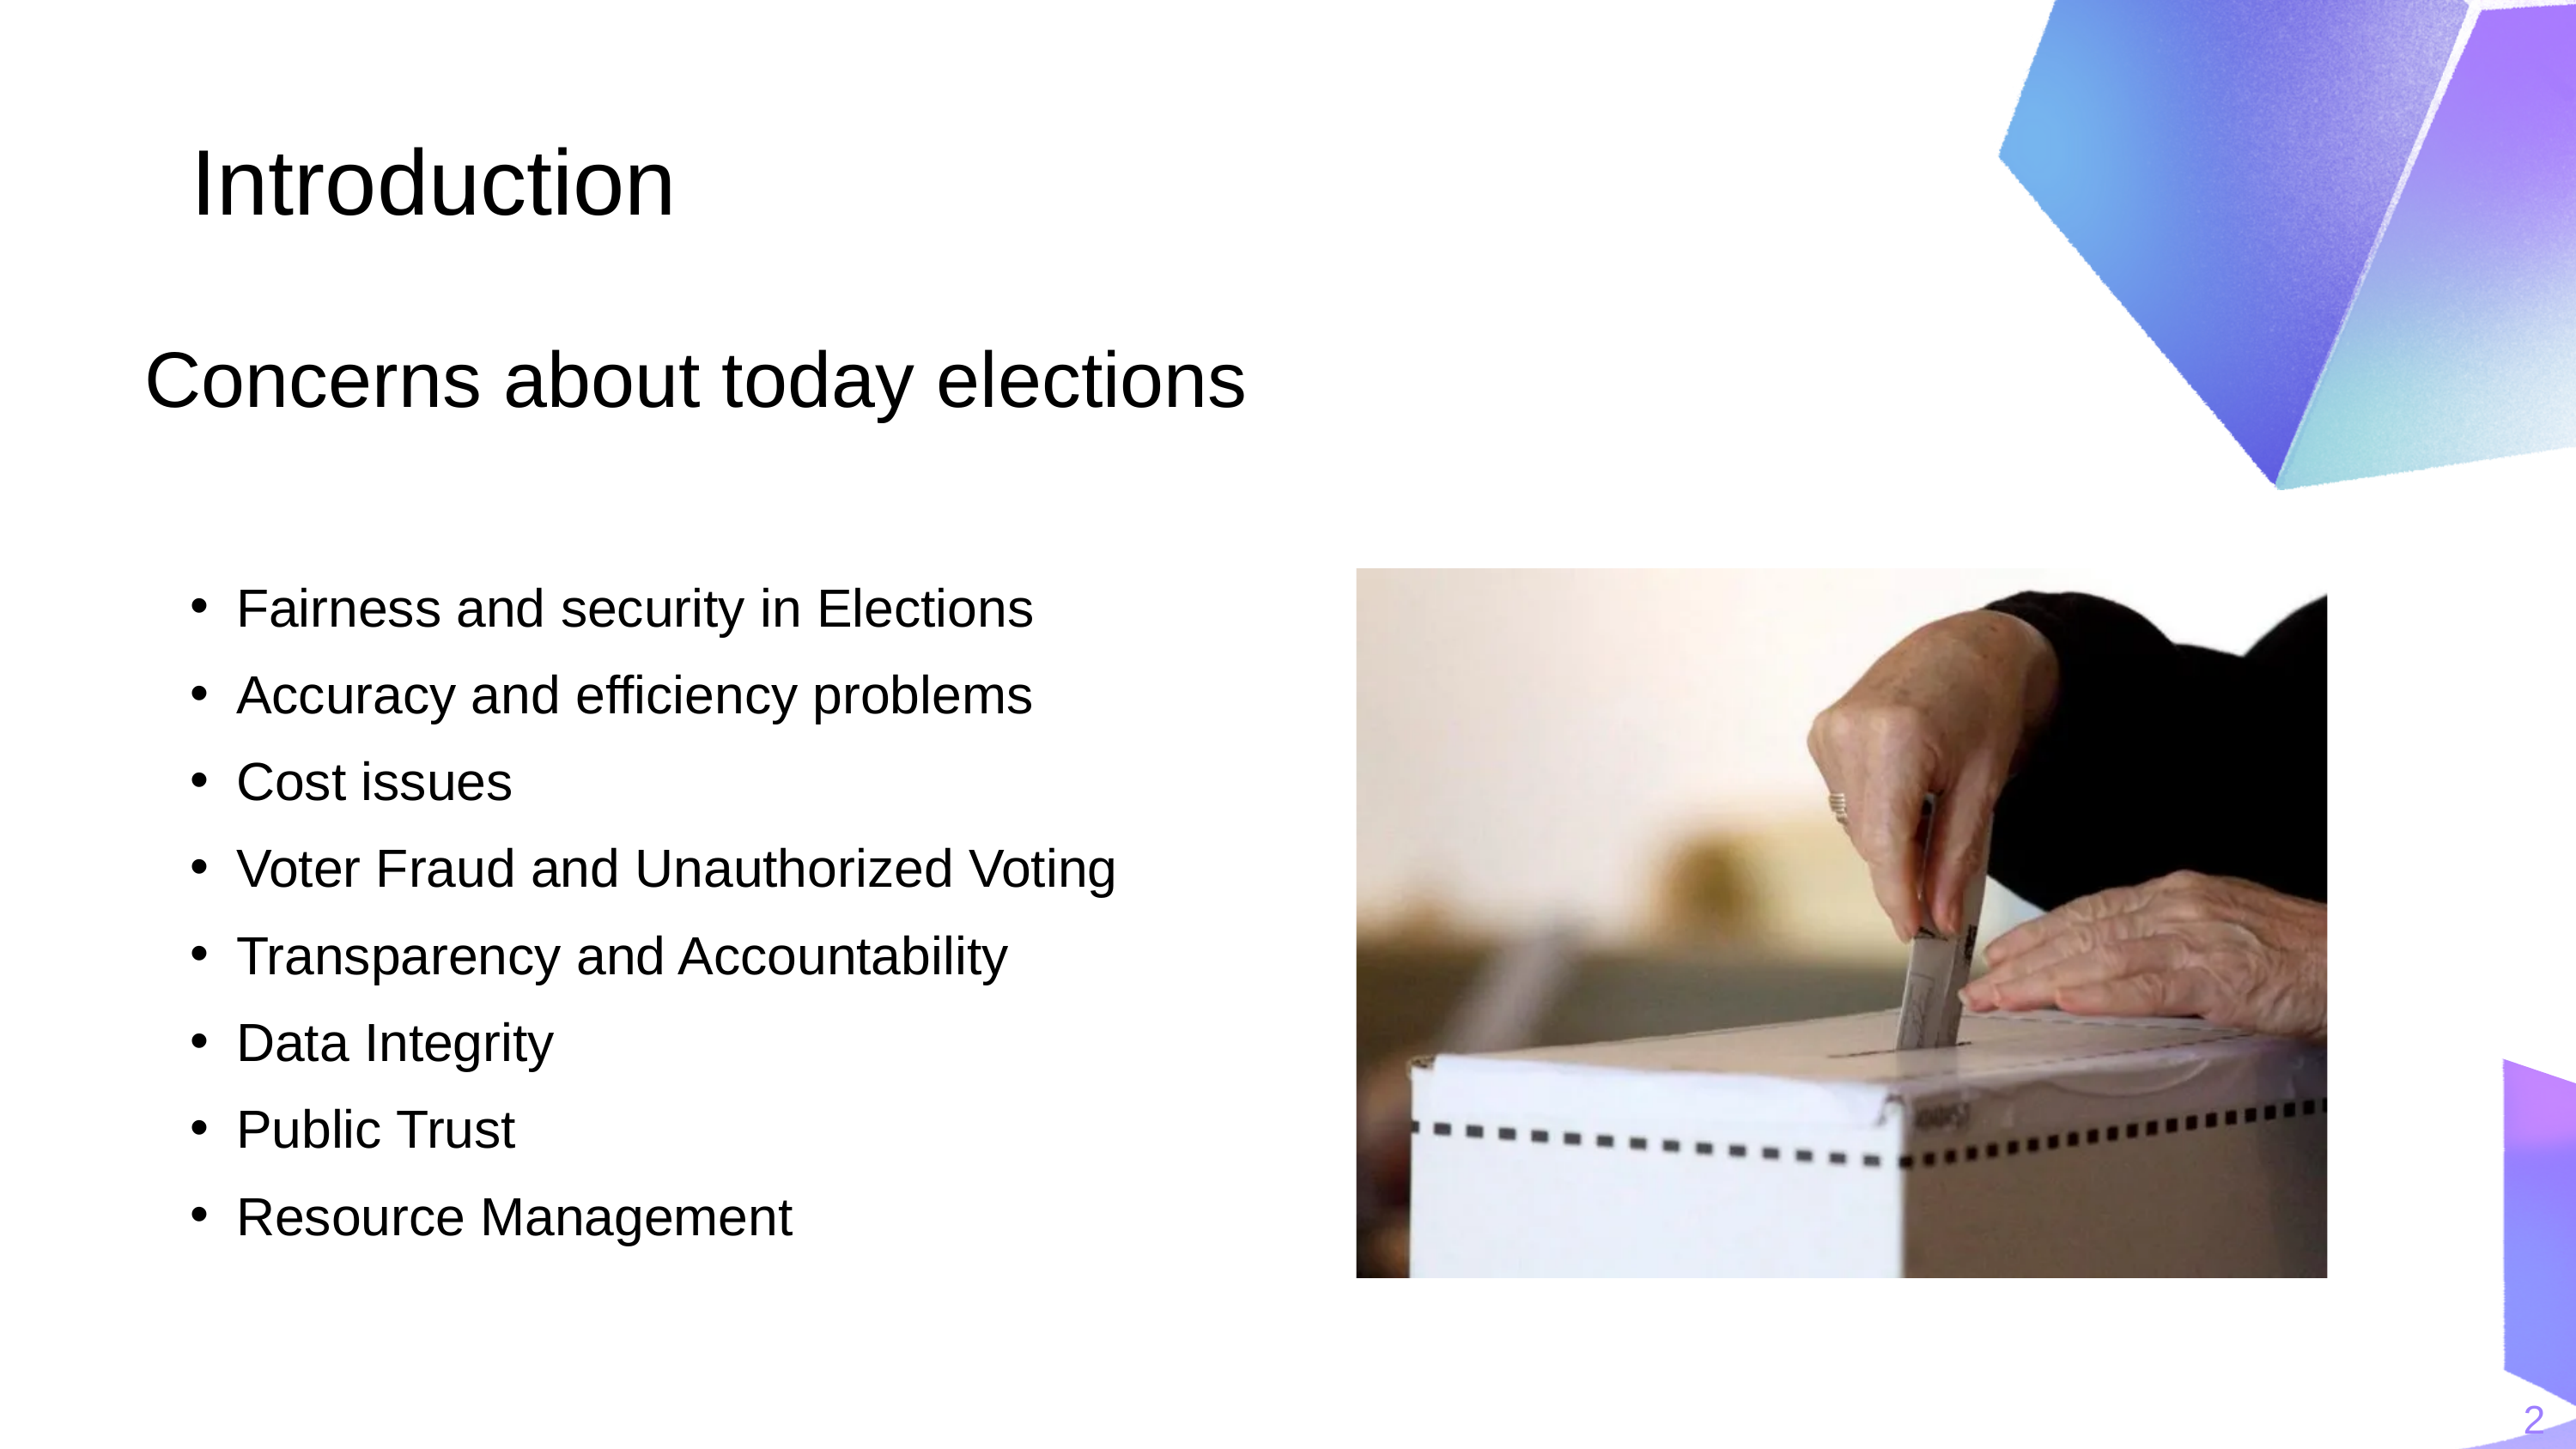

Introduction
Concerns about today elections

Fairness and security in Elections
Accuracy and efficiency problems
Cost issues
Voter Fraud and Unauthorized Voting
Transparency and Accountability
Data Integrity
Public Trust
Resource Management

2